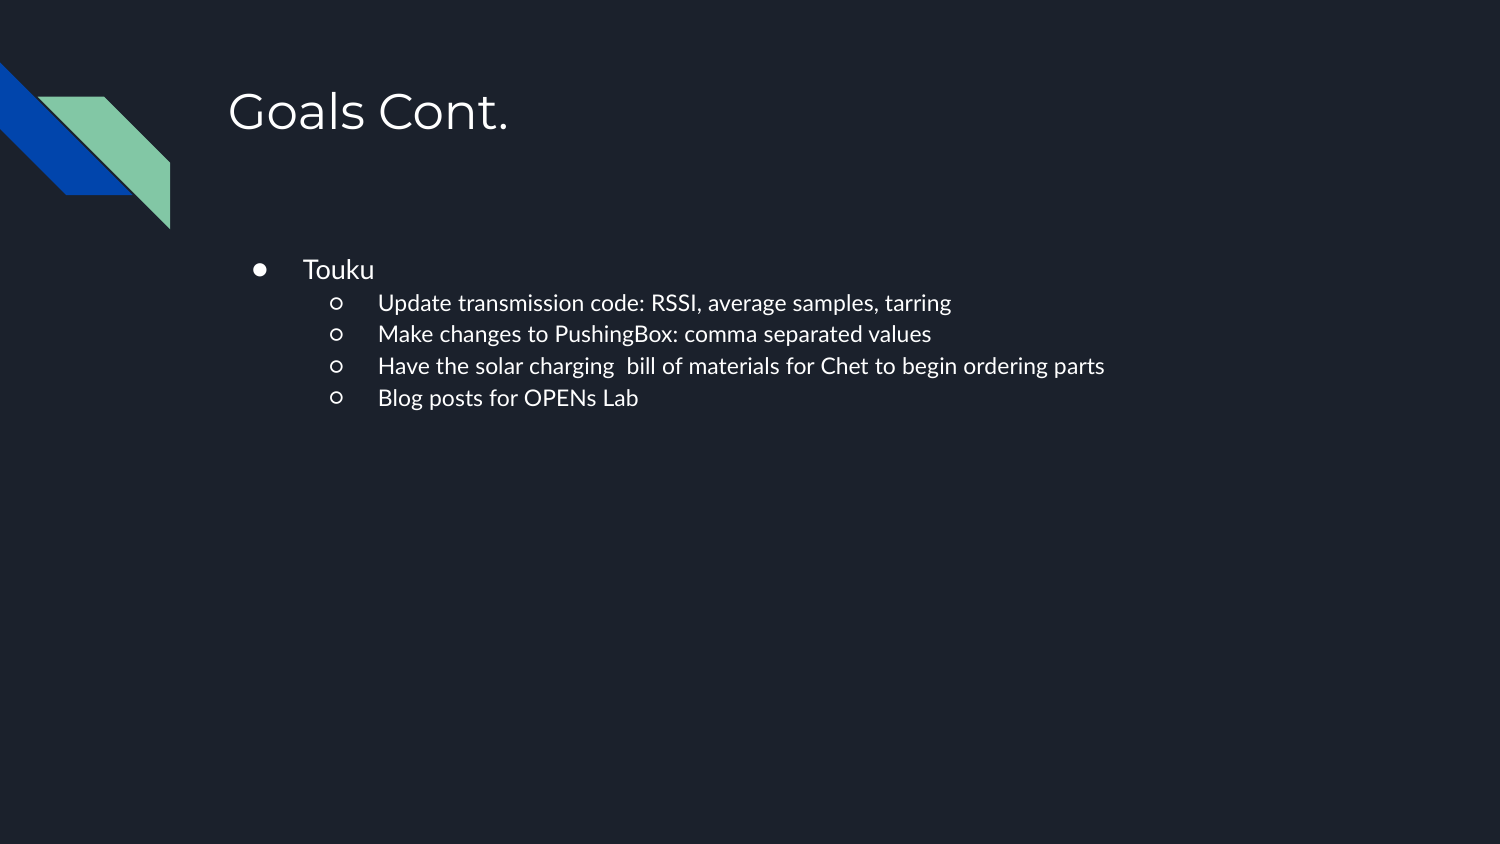

# Goals Cont.
Touku
Update transmission code: RSSI, average samples, tarring
Make changes to PushingBox: comma separated values
Have the solar charging  bill of materials for Chet to begin ordering parts
Blog posts for OPENs Lab